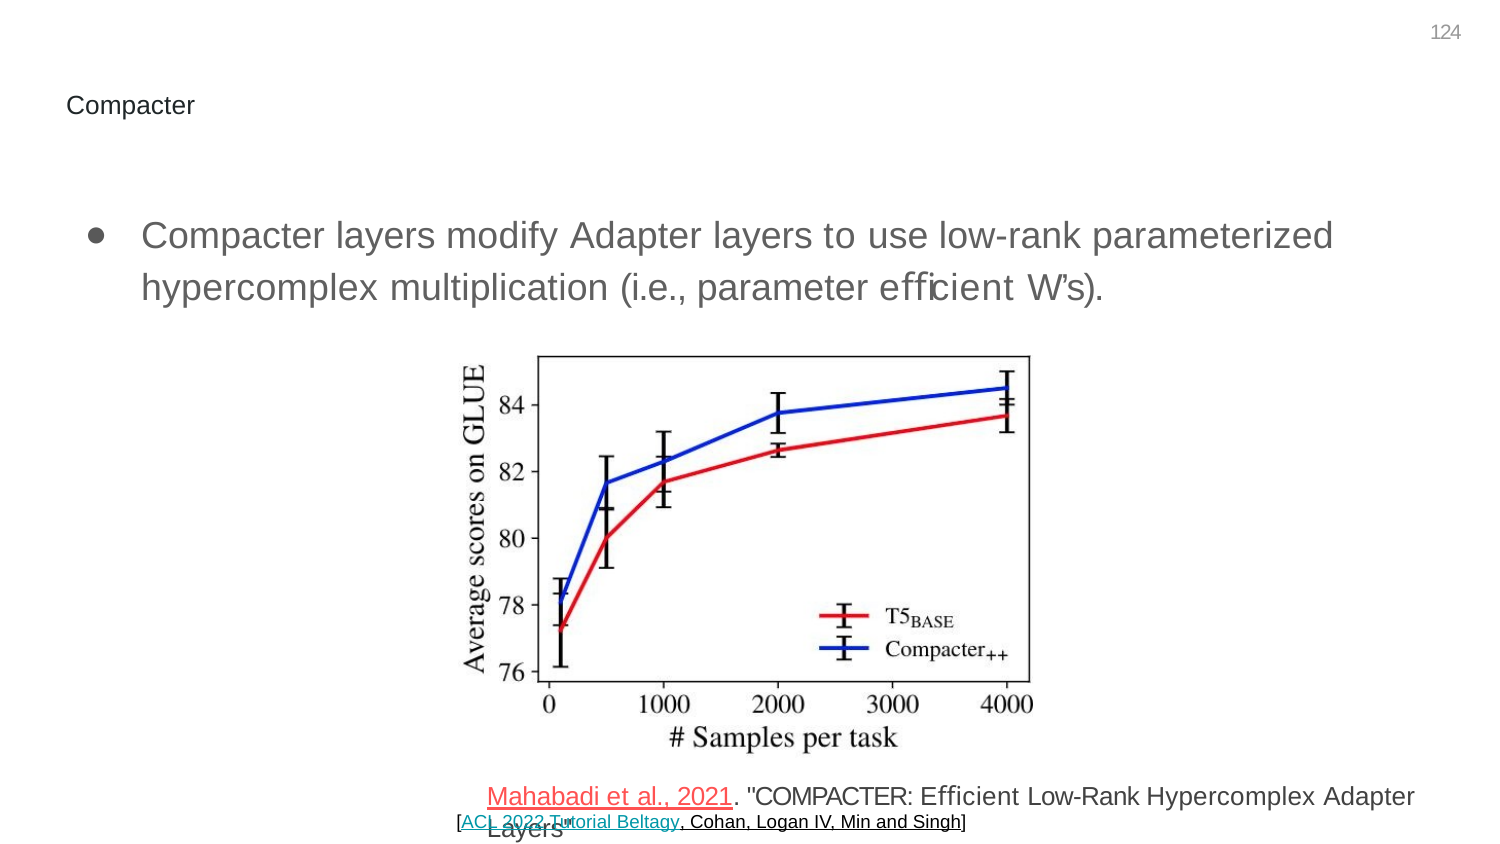

124
# Compacter
Compacter layers modify Adapter layers to use low-rank parameterized  hypercomplex multiplication (i.e., parameter eﬃcient W’s).

Mahabadi et al., 2021. "COMPACTER: Eﬃcient Low-Rank Hypercomplex Adapter Layers"
[ACL 2022 Tutorial Beltagy, Cohan, Logan IV, Min and Singh]